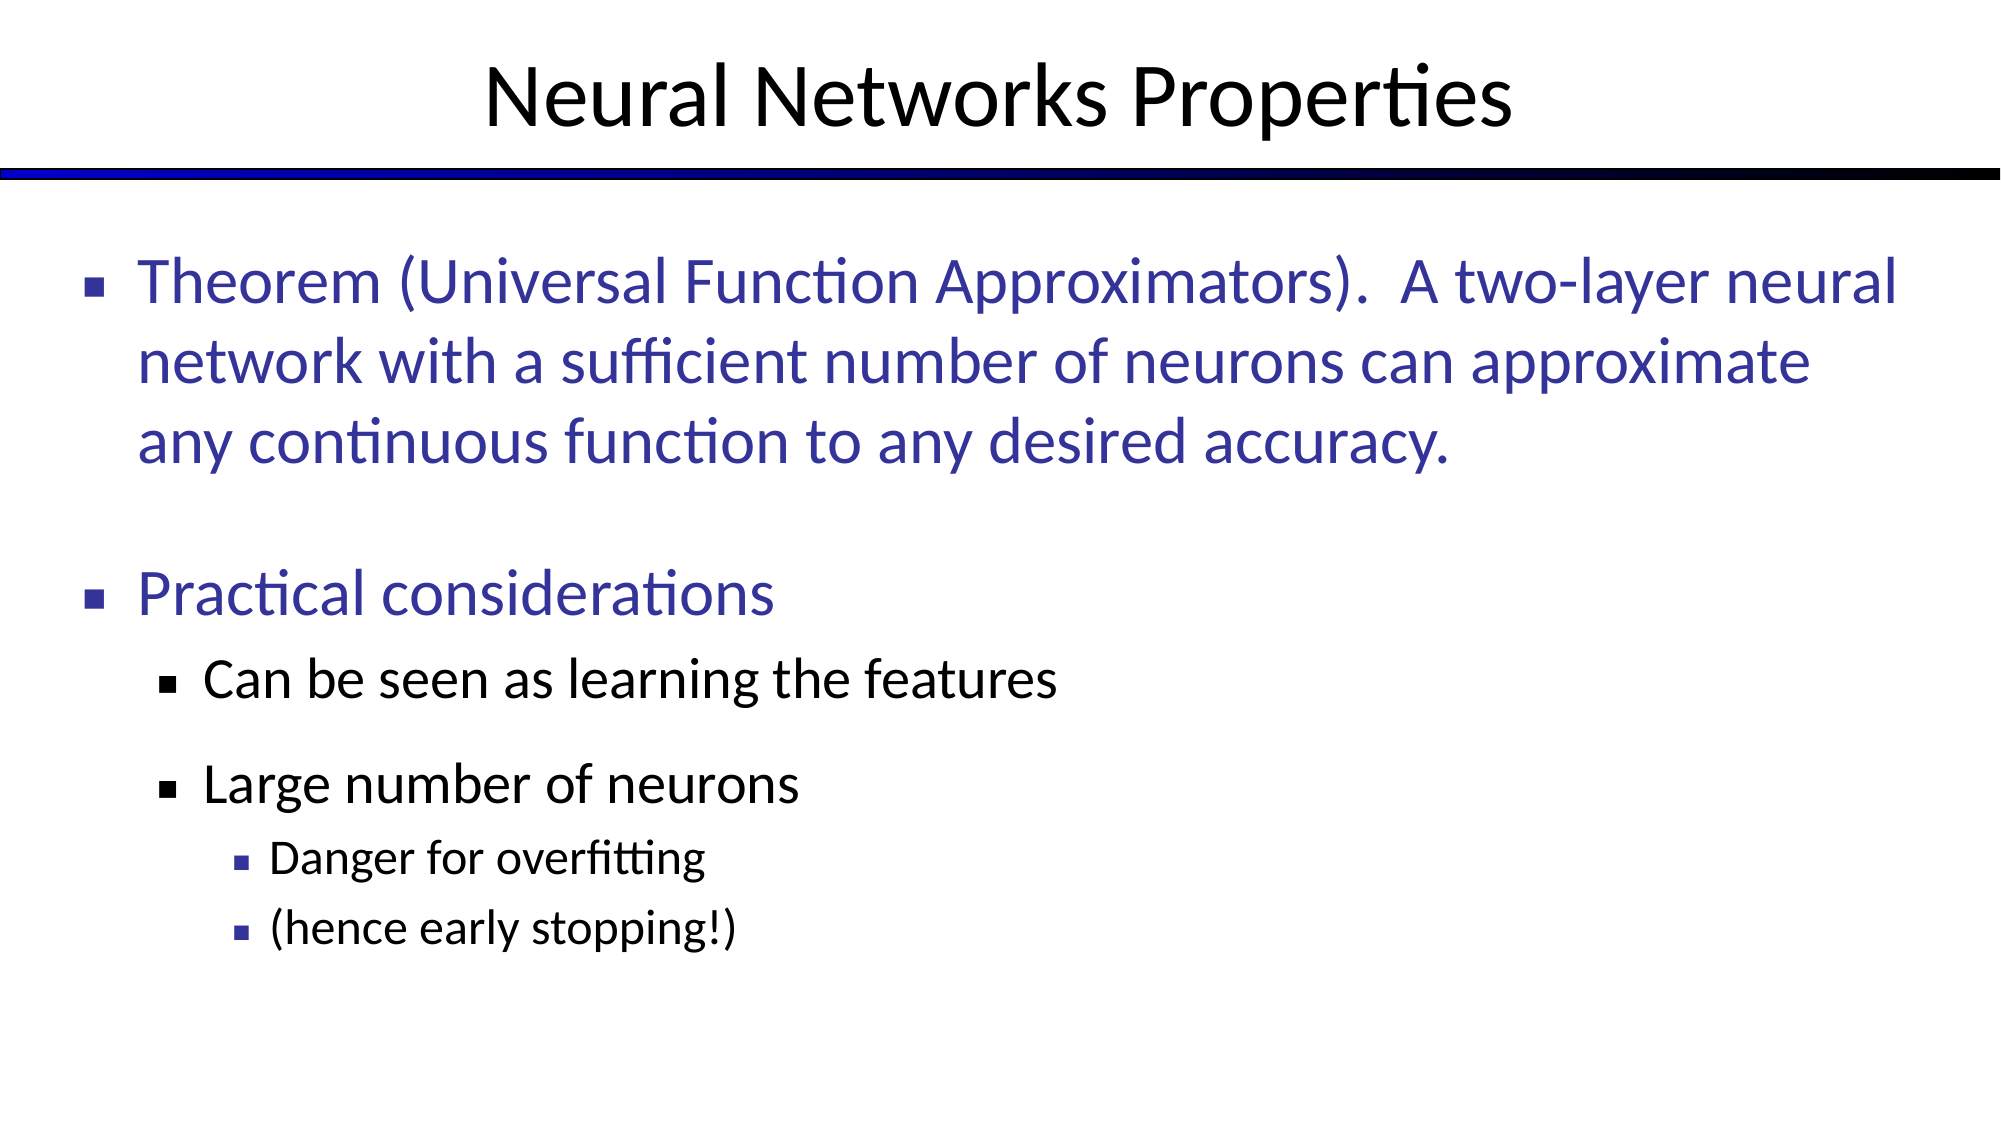

# Neural Networks Properties
Theorem (Universal Function Approximators).  A two-layer neural network with a sufficient number of neurons can approximate any continuous function to any desired accuracy.

Practical considerations
Can be seen as learning the features

Large number of neurons
Danger for overfitting
(hence early stopping!)